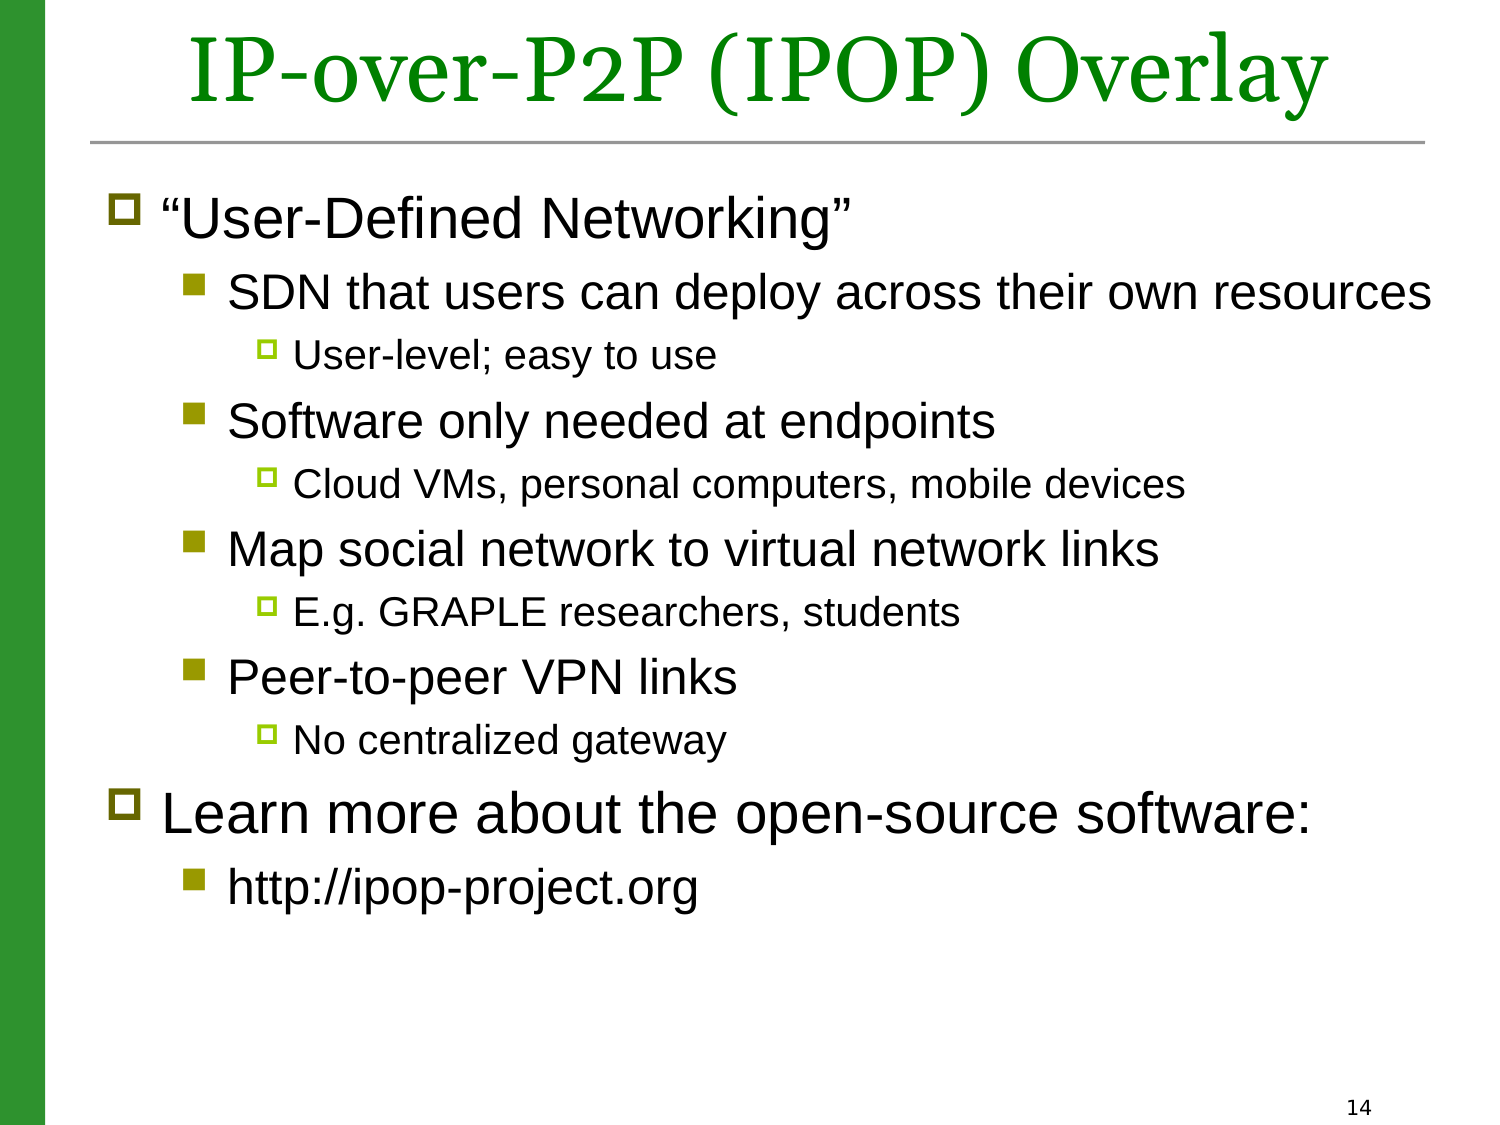

# IP-over-P2P (IPOP) Overlay
“User-Defined Networking”
SDN that users can deploy across their own resources
User-level; easy to use
Software only needed at endpoints
Cloud VMs, personal computers, mobile devices
Map social network to virtual network links
E.g. GRAPLE researchers, students
Peer-to-peer VPN links
No centralized gateway
Learn more about the open-source software:
http://ipop-project.org
14